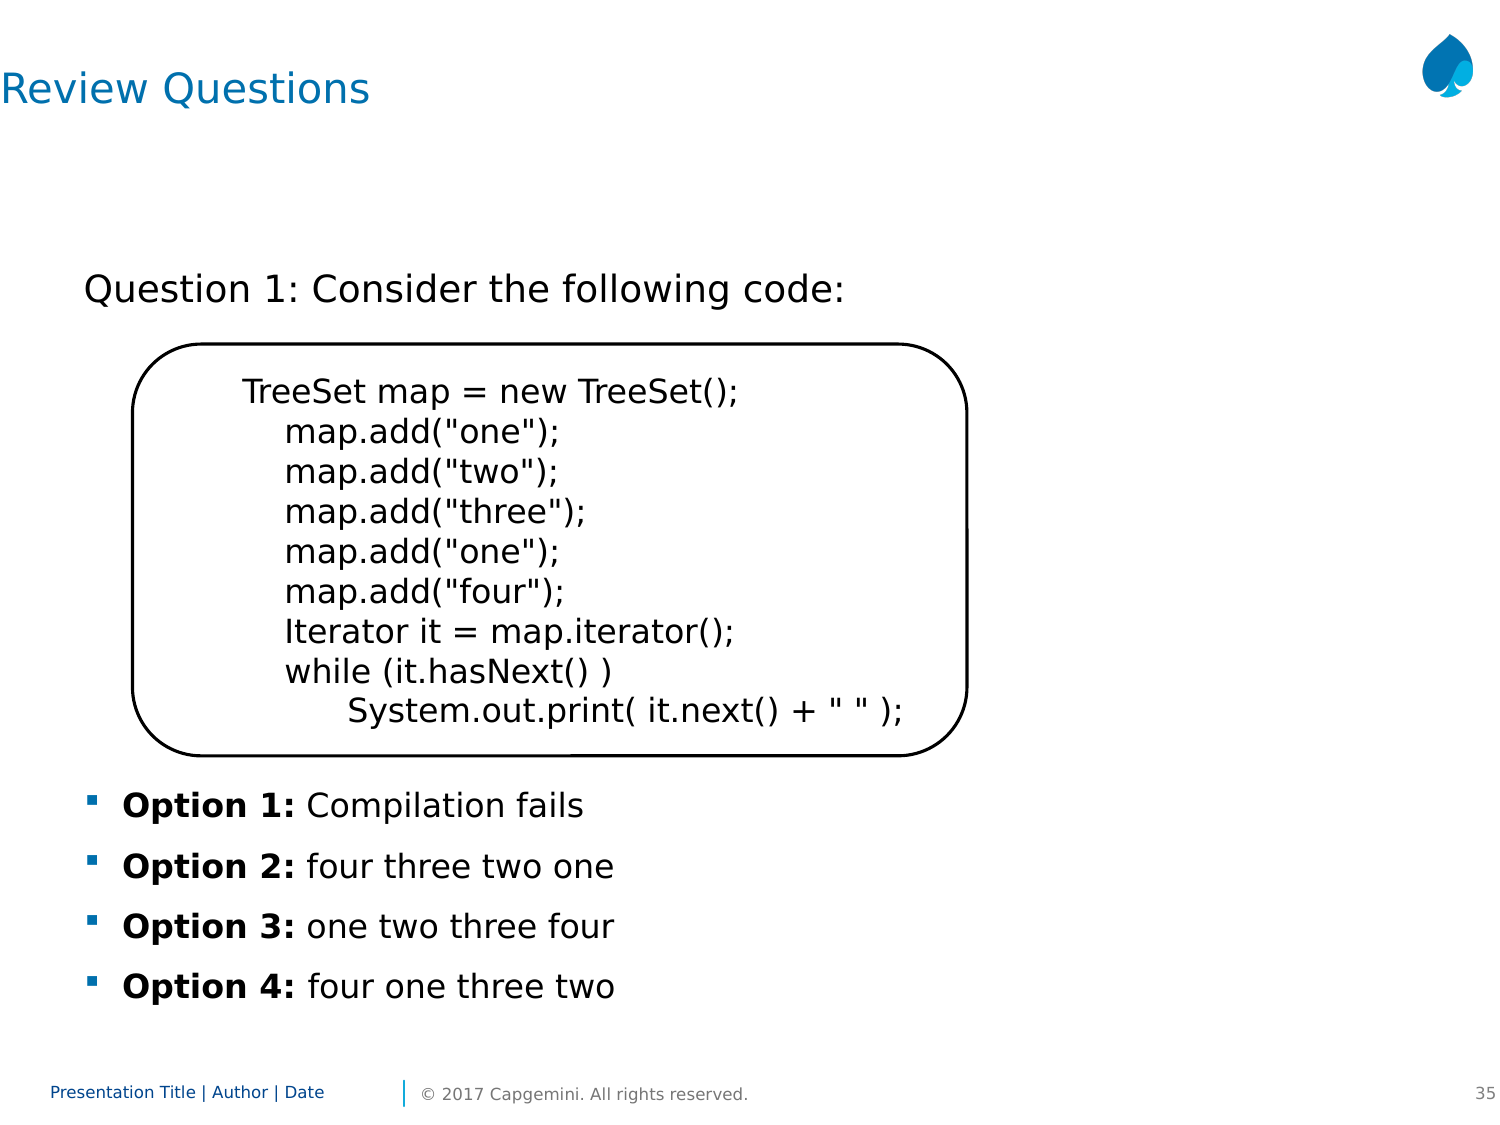

Review Questions
Question 1: Consider the following code:

Option 1: Compilation fails
Option 2: four three two one
Option 3: one two three four
Option 4: four one three two
TreeSet map = new TreeSet();
    map.add("one");
    map.add("two");
    map.add("three");
    map.add("one");
    map.add("four");
    Iterator it = map.iterator();
    while (it.hasNext() )
          System.out.print( it.next() + " " );